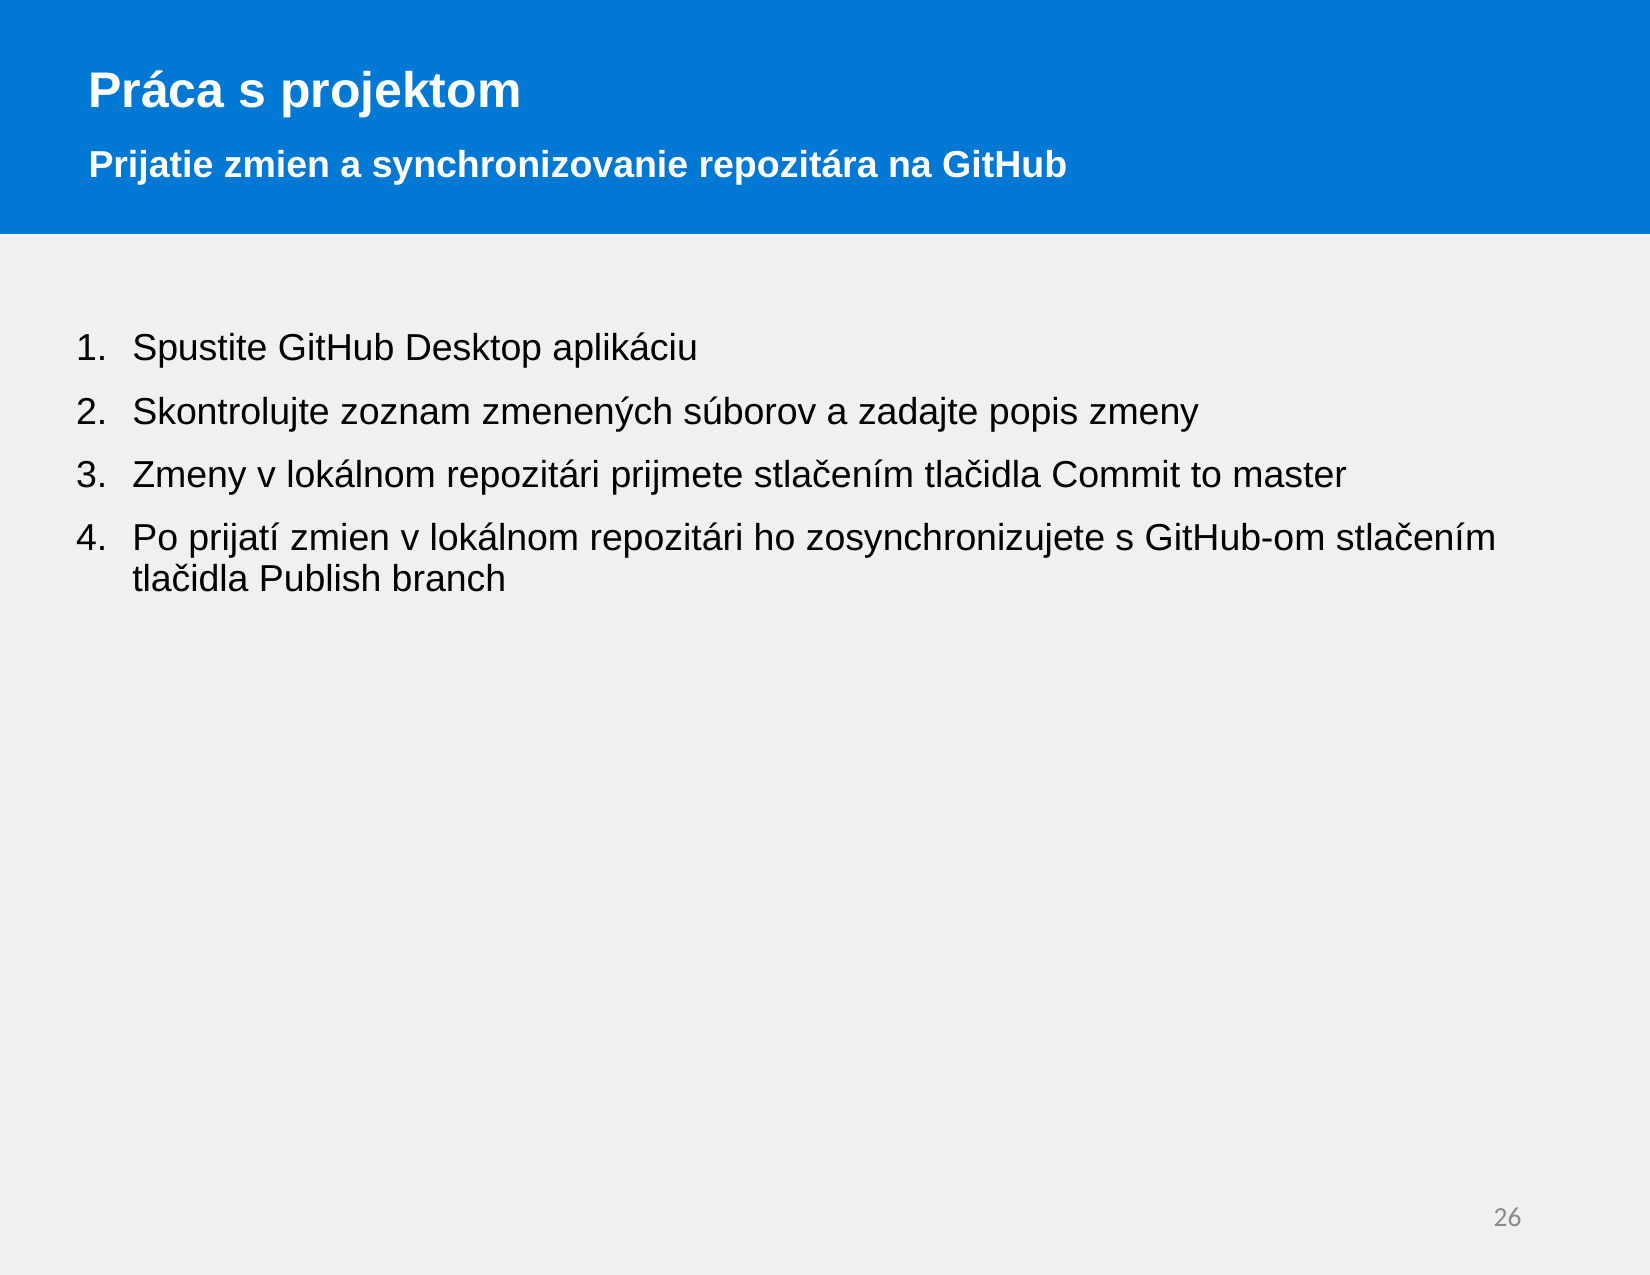

Práca s projektom
Prijatie zmien a synchronizovanie repozitára na GitHub
Spustite GitHub Desktop aplikáciu
Skontrolujte zoznam zmenených súborov a zadajte popis zmeny
Zmeny v lokálnom repozitári prijmete stlačením tlačidla Commit to master
Po prijatí zmien v lokálnom repozitári ho zosynchronizujete s GitHub-om stlačením tlačidla Publish branch

26